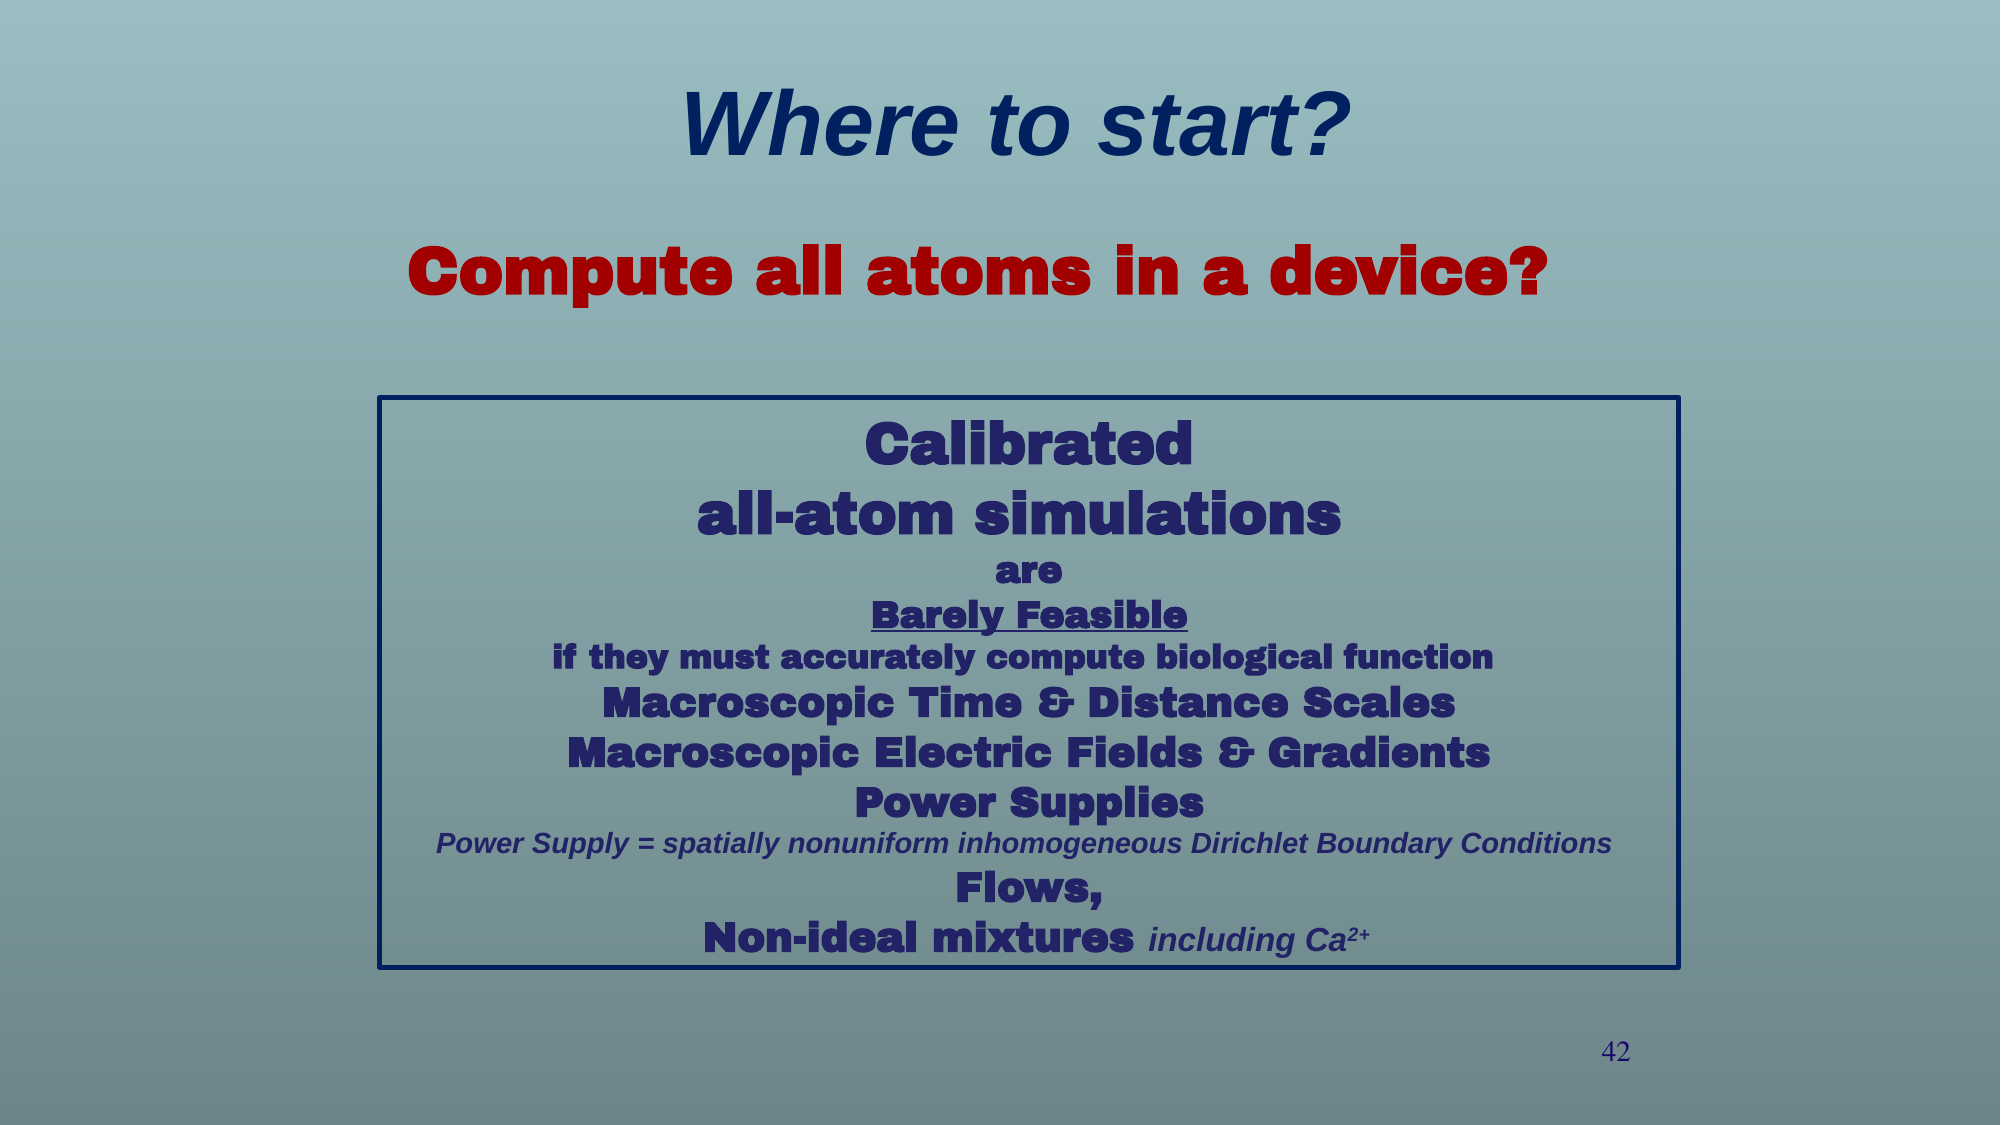

Where to start?
Compute all atoms in a device?
Calibrated
all-atom simulations
are
Barely Feasible
if they must accurately compute biological function
Macroscopic Time & Distance Scales
Macroscopic Electric Fields & Gradients
Power Supplies
Power Supply = spatially nonuniform inhomogeneous Dirichlet Boundary Conditions
Flows,
 Non-ideal mixtures including Ca2+
42